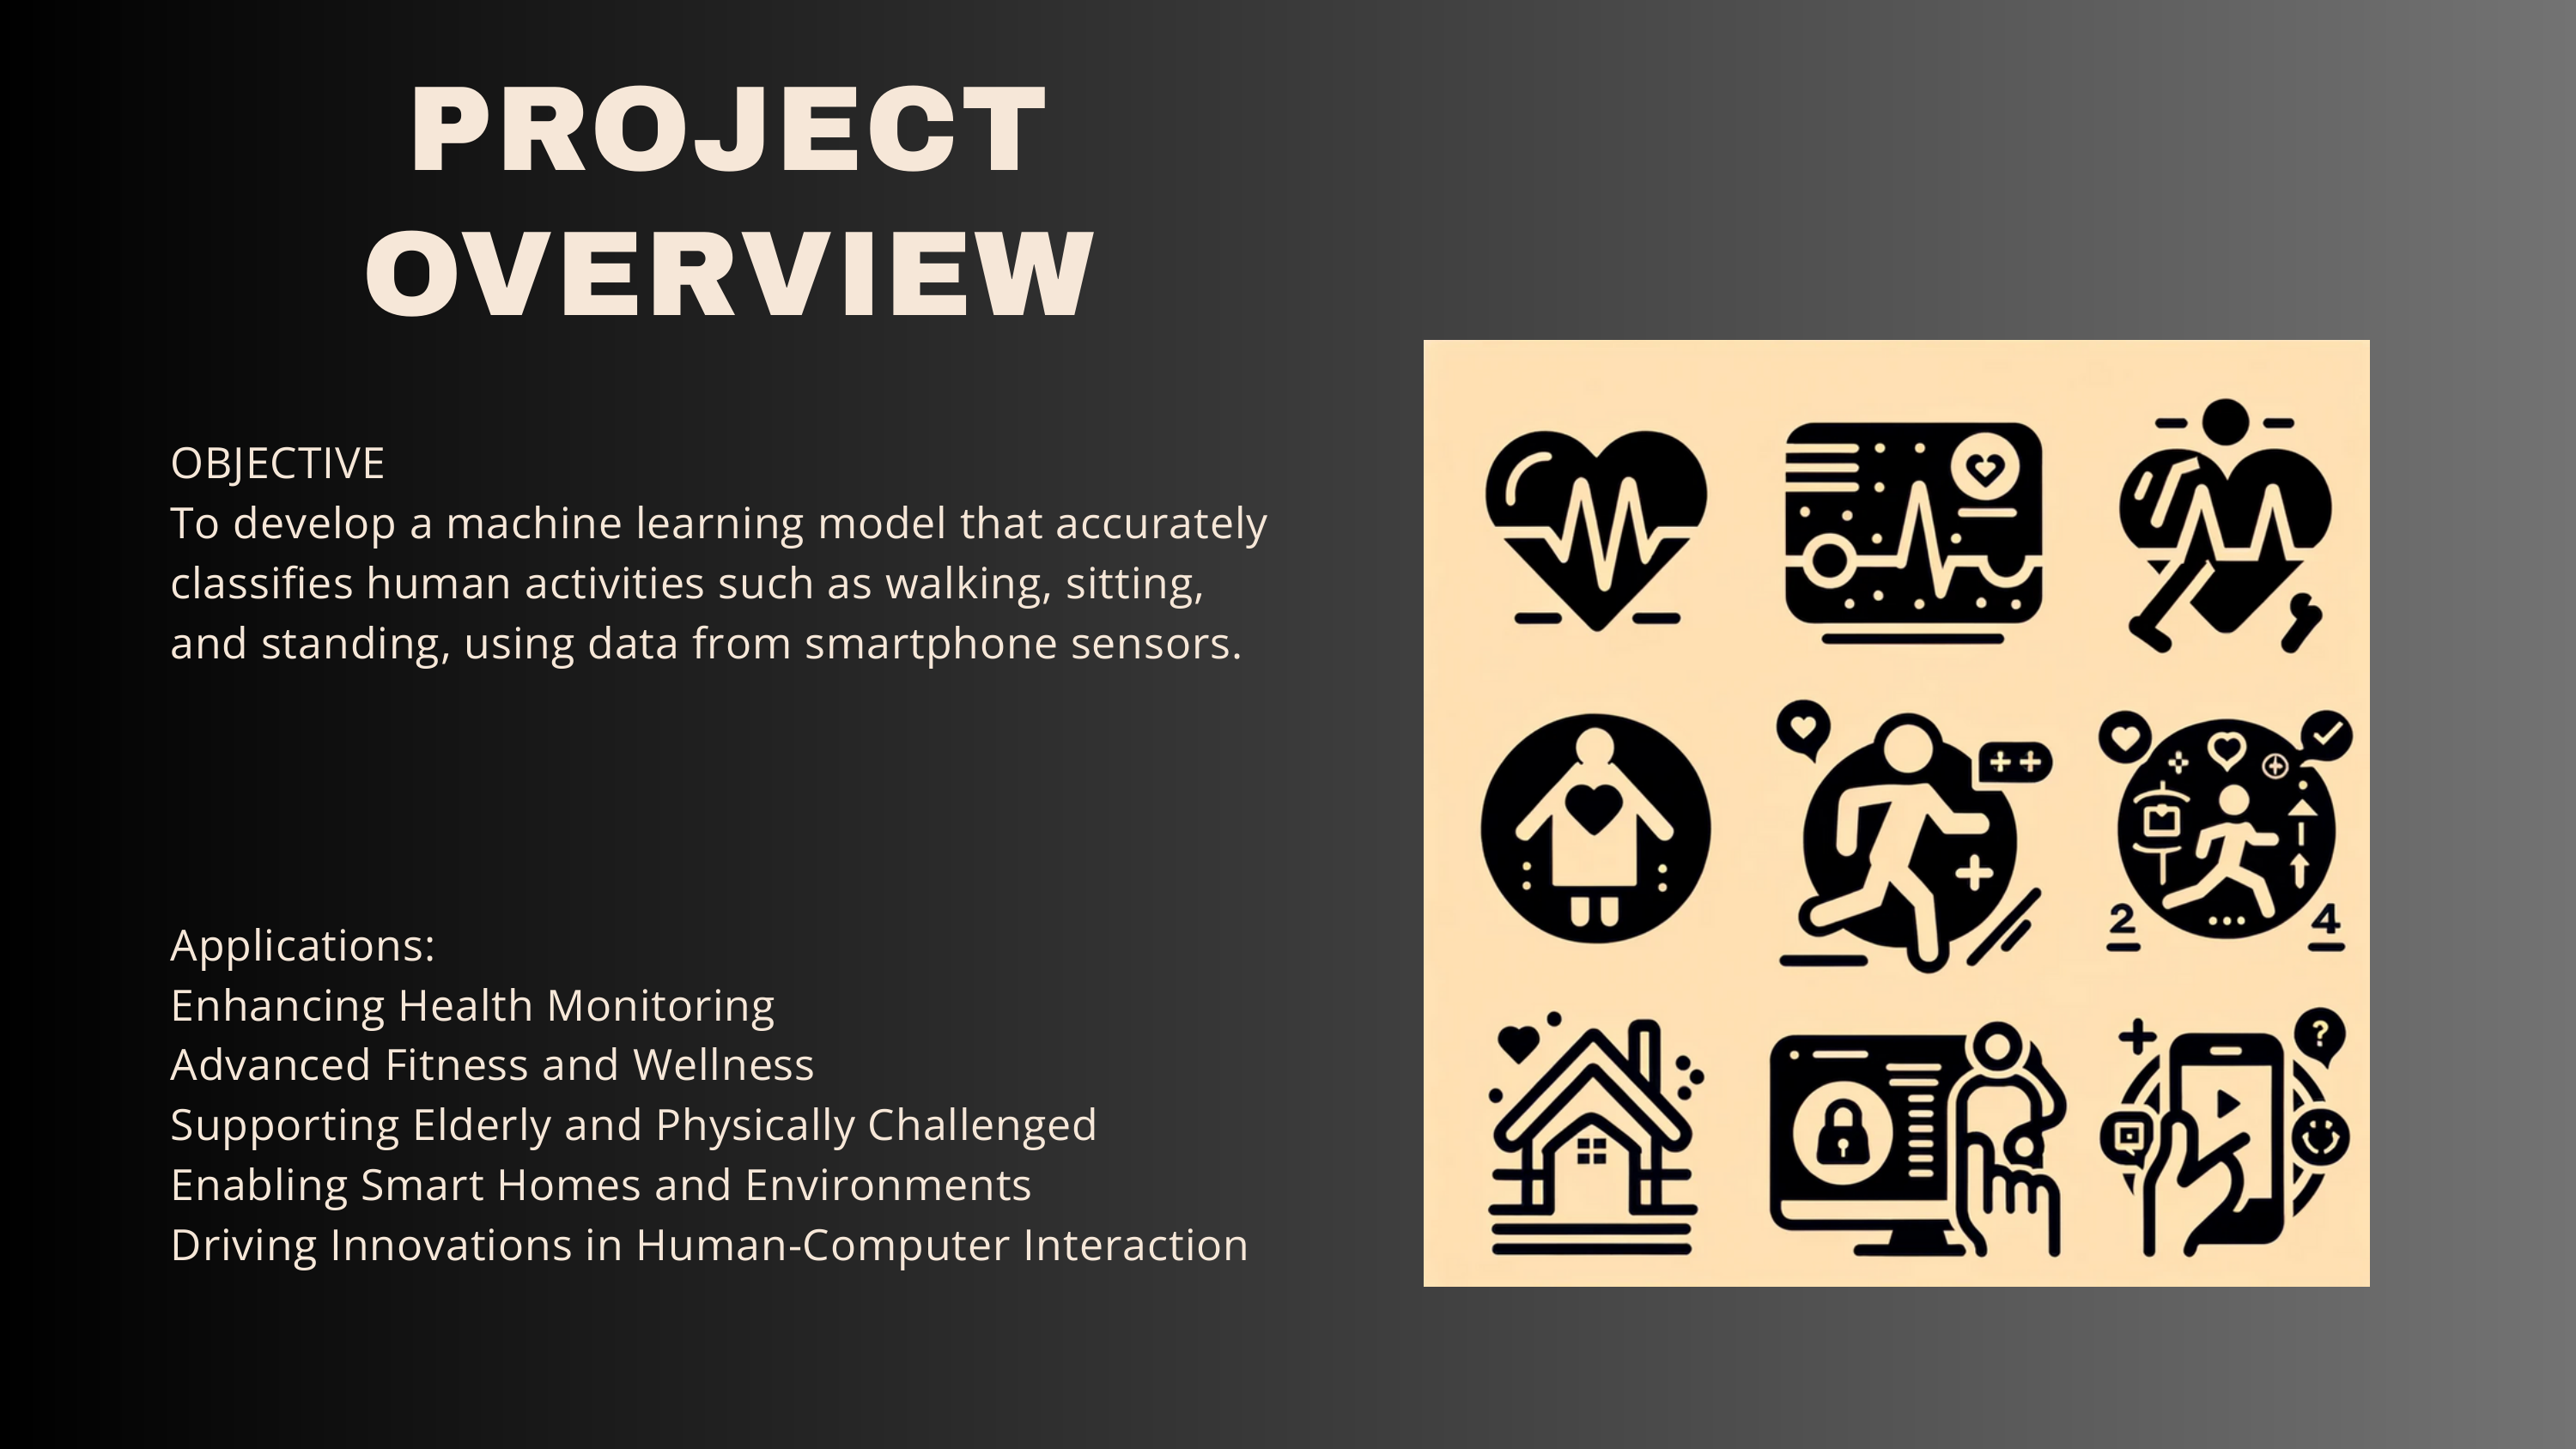

PROJECT OVERVIEW

OBJECTIVE
To develop a machine learning model that accurately classifies human activities such as walking, sitting, and standing, using data from smartphone sensors.
Applications:
Enhancing Health Monitoring
Advanced Fitness and Wellness
Supporting Elderly and Physically Challenged
Enabling Smart Homes and Environments
Driving Innovations in Human-Computer Interaction